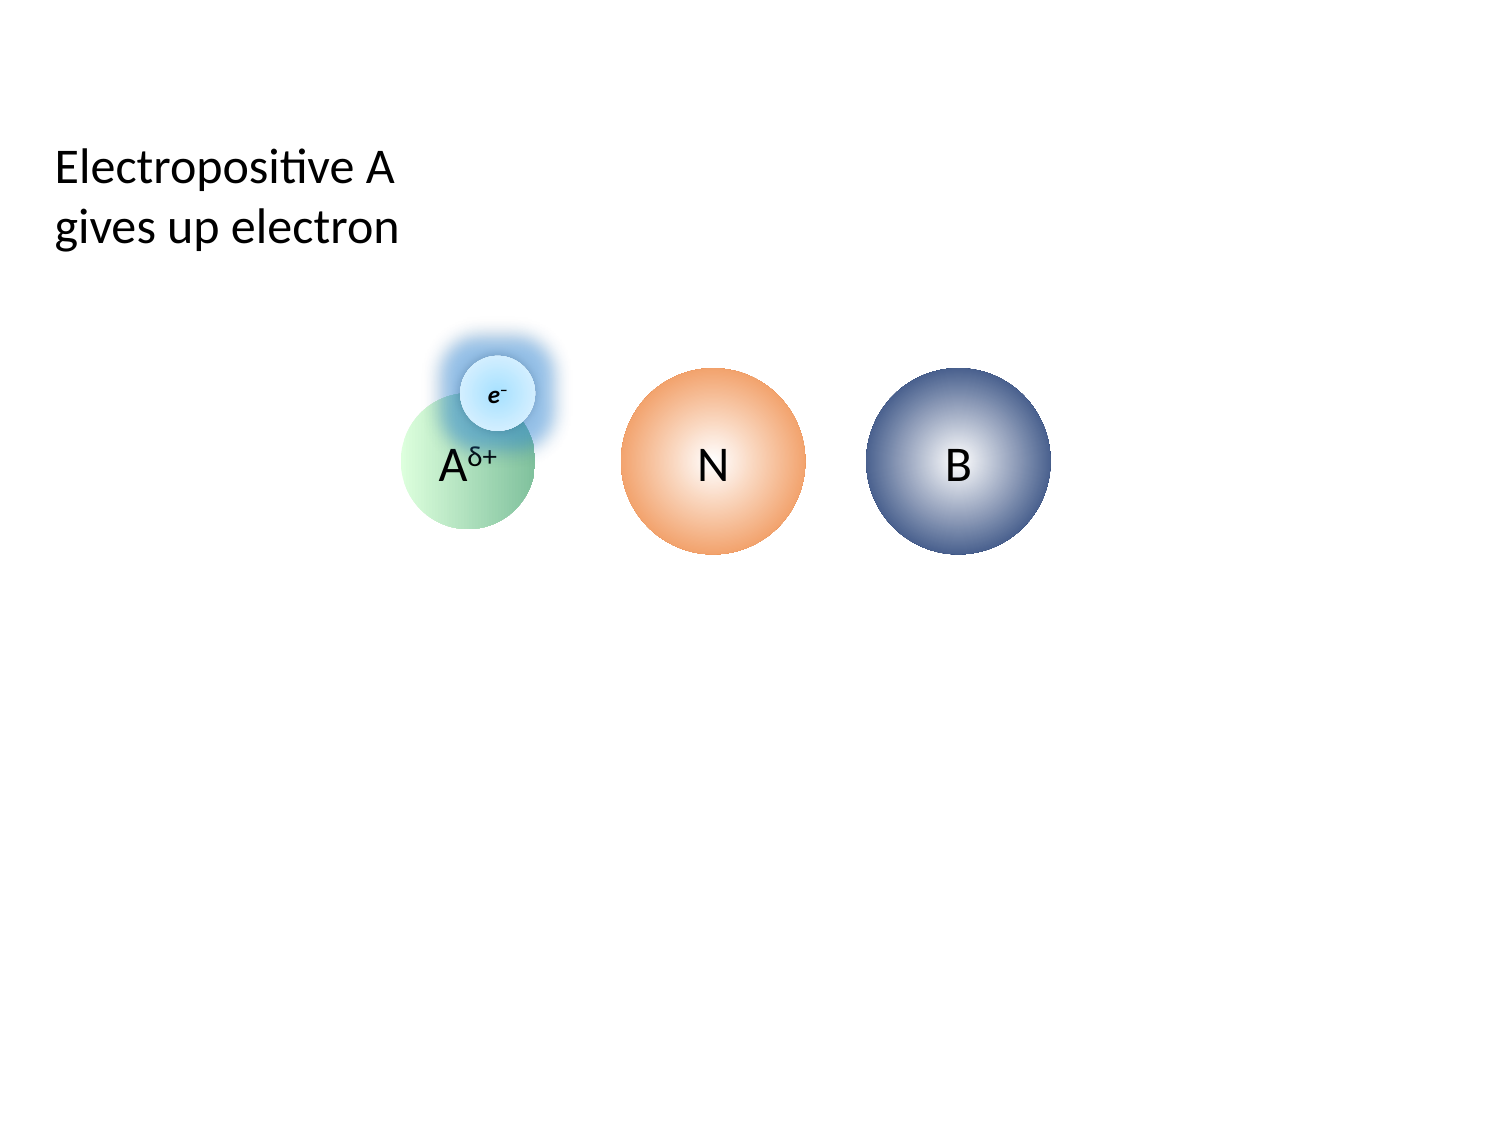

Electropositive A
gives up electron
e−
N
B
Aδ+